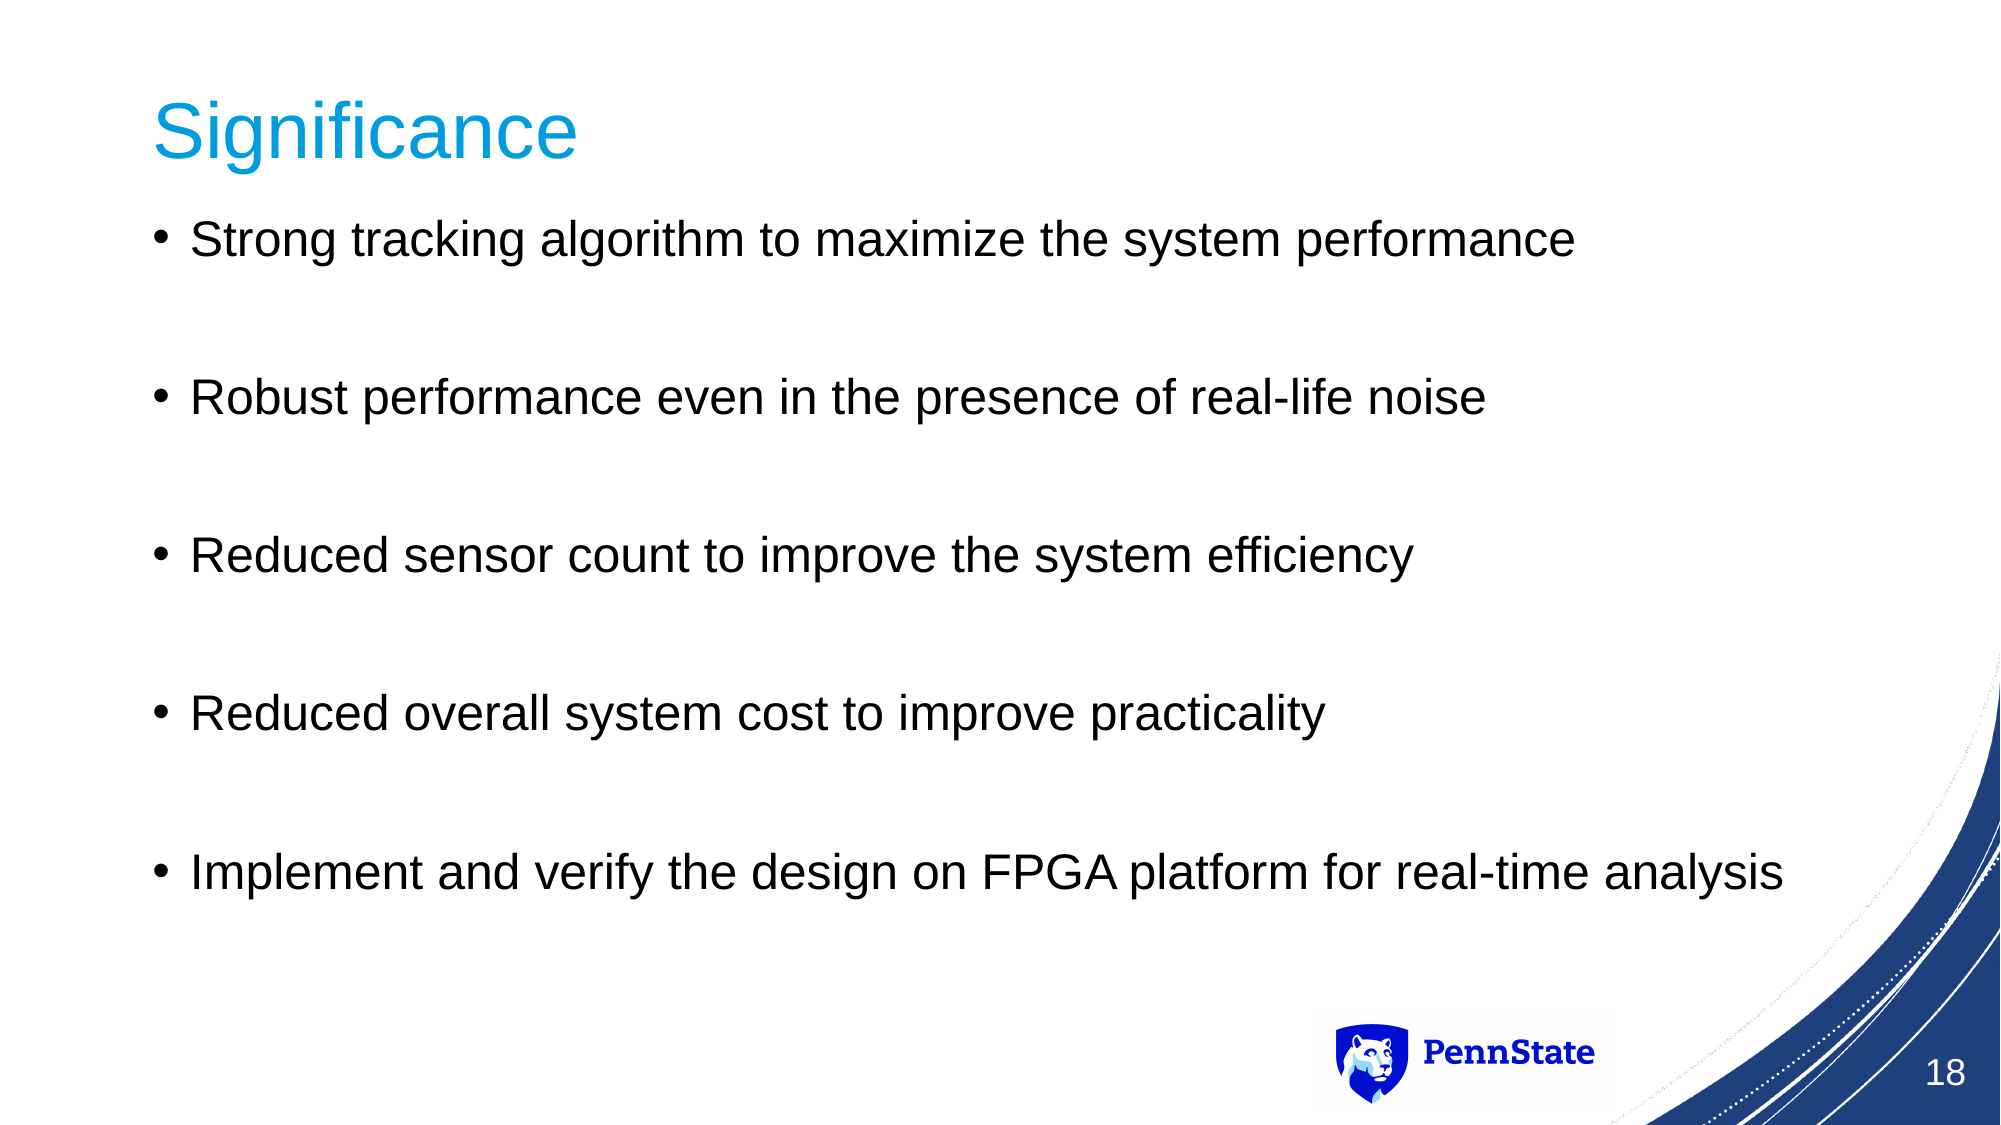

# Significance
Strong tracking algorithm to maximize the system performance

Robust performance even in the presence of real-life noise

Reduced sensor count to improve the system efficiency

Reduced overall system cost to improve practicality

Implement and verify the design on FPGA platform for real-time analysis
18